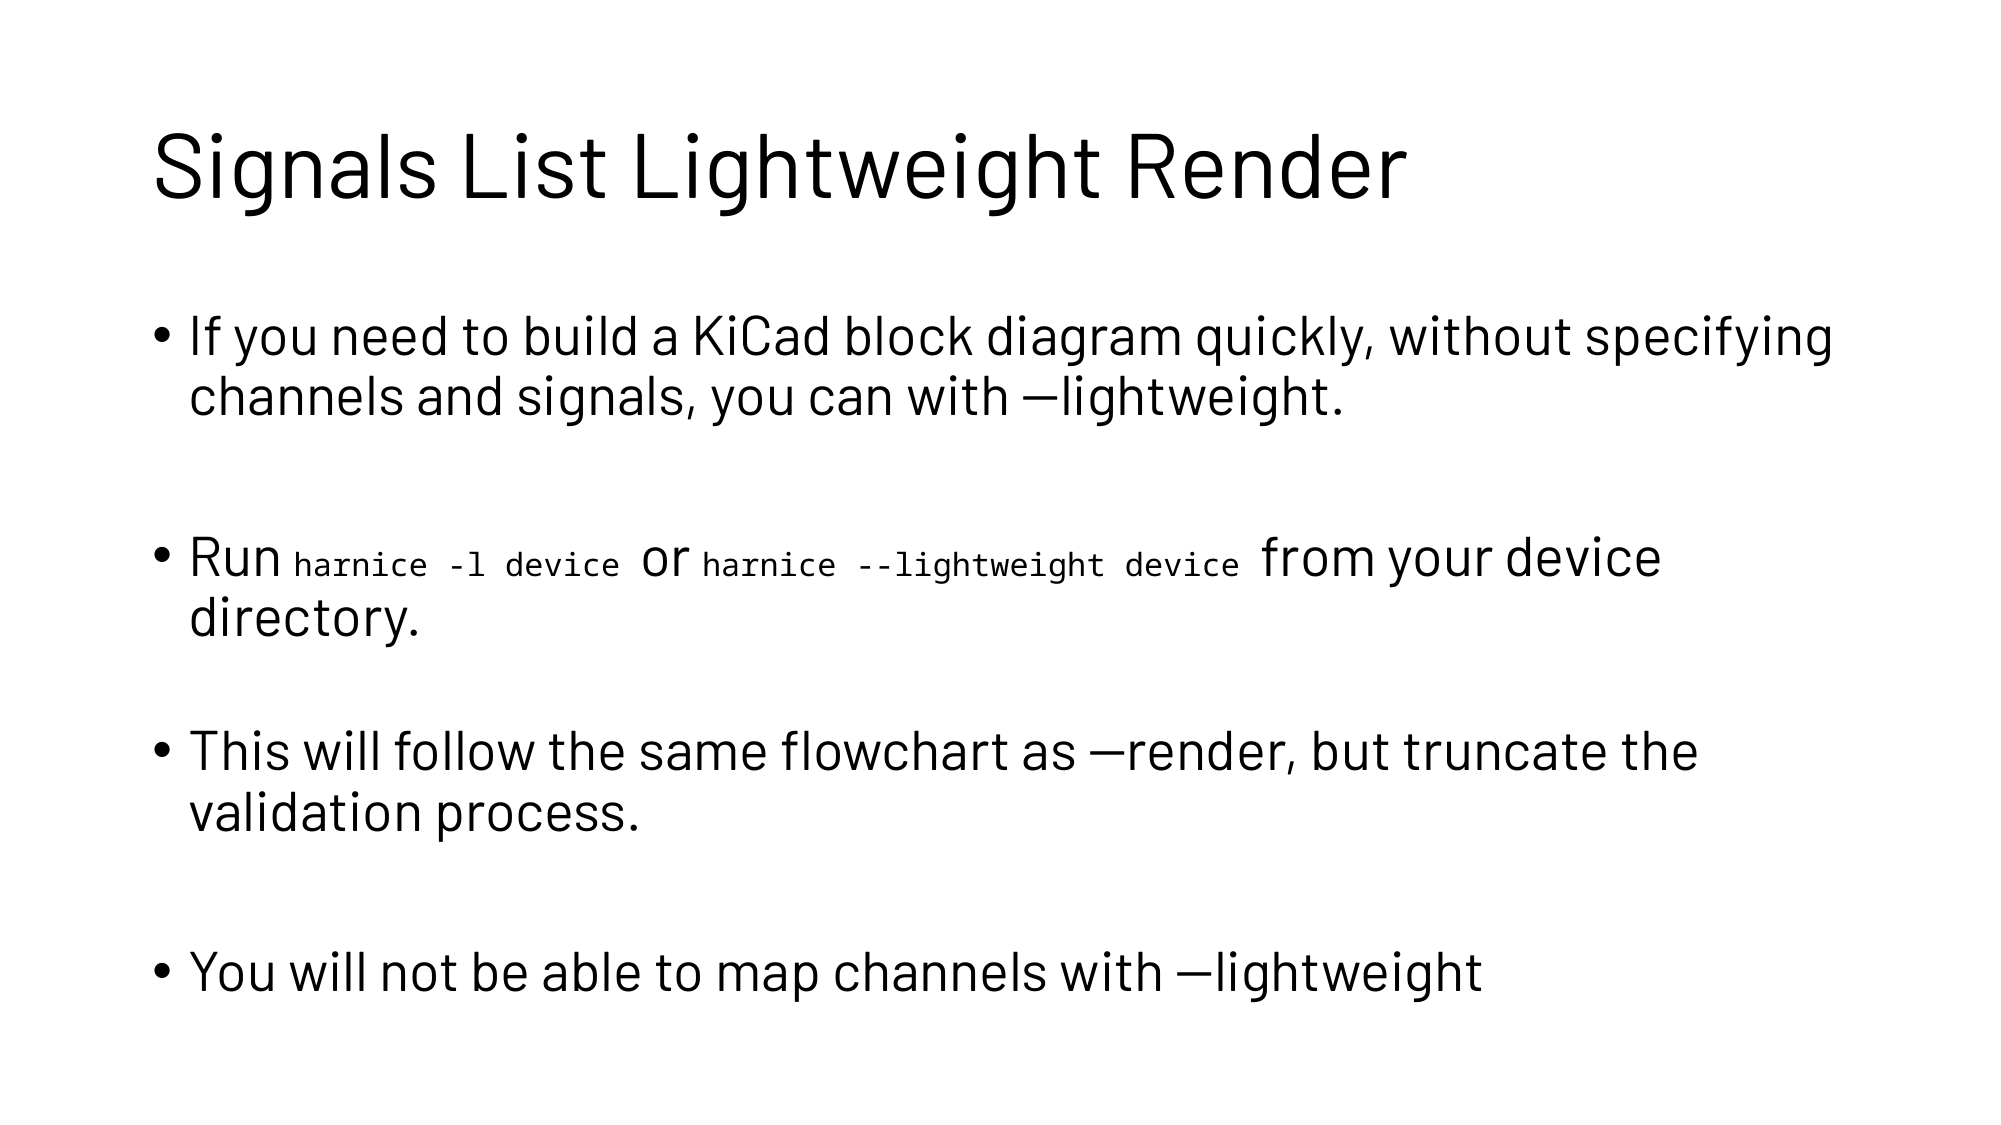

# Signals List Lightweight Render
If you need to build a KiCad block diagram quickly, without specifying channels and signals, you can with --lightweight.

Run harnice -l device or harnice --lightweight device from your device directory.

This will follow the same flowchart as --render, but truncate the validation process.

You will not be able to map channels with --lightweight